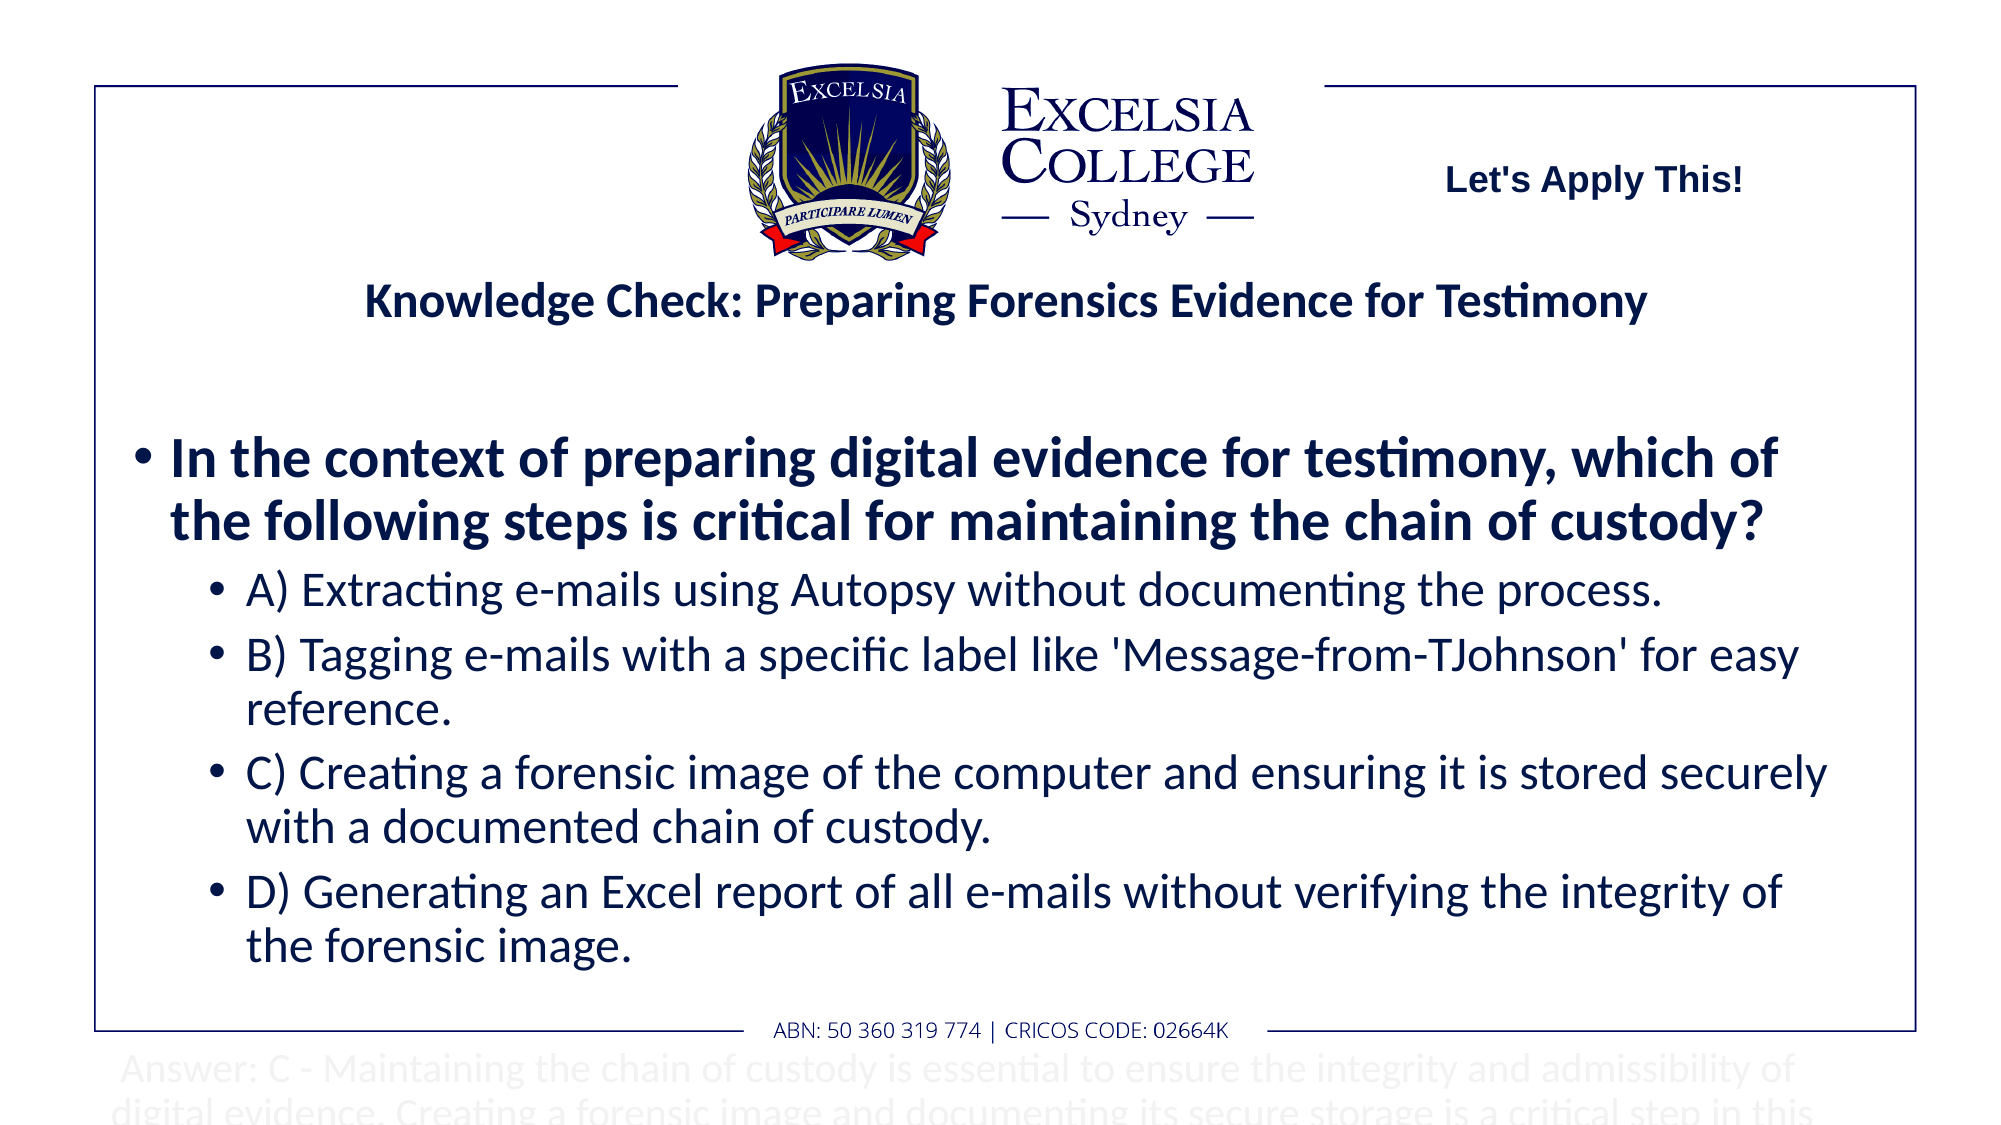

Let's Apply This!
# Knowledge Check: Preparing Forensics Evidence for Testimony

In the context of preparing digital evidence for testimony, which of the following steps is critical for maintaining the chain of custody?
A) Extracting e-mails using Autopsy without documenting the process.
B) Tagging e-mails with a specific label like 'Message-from-TJohnson' for easy reference.
C) Creating a forensic image of the computer and ensuring it is stored securely with a documented chain of custody.
D) Generating an Excel report of all e-mails without verifying the integrity of the forensic image.

 Answer: C - Maintaining the chain of custody is essential to ensure the integrity and admissibility of digital evidence. Creating a forensic image and documenting its secure storage is a critical step in this process.